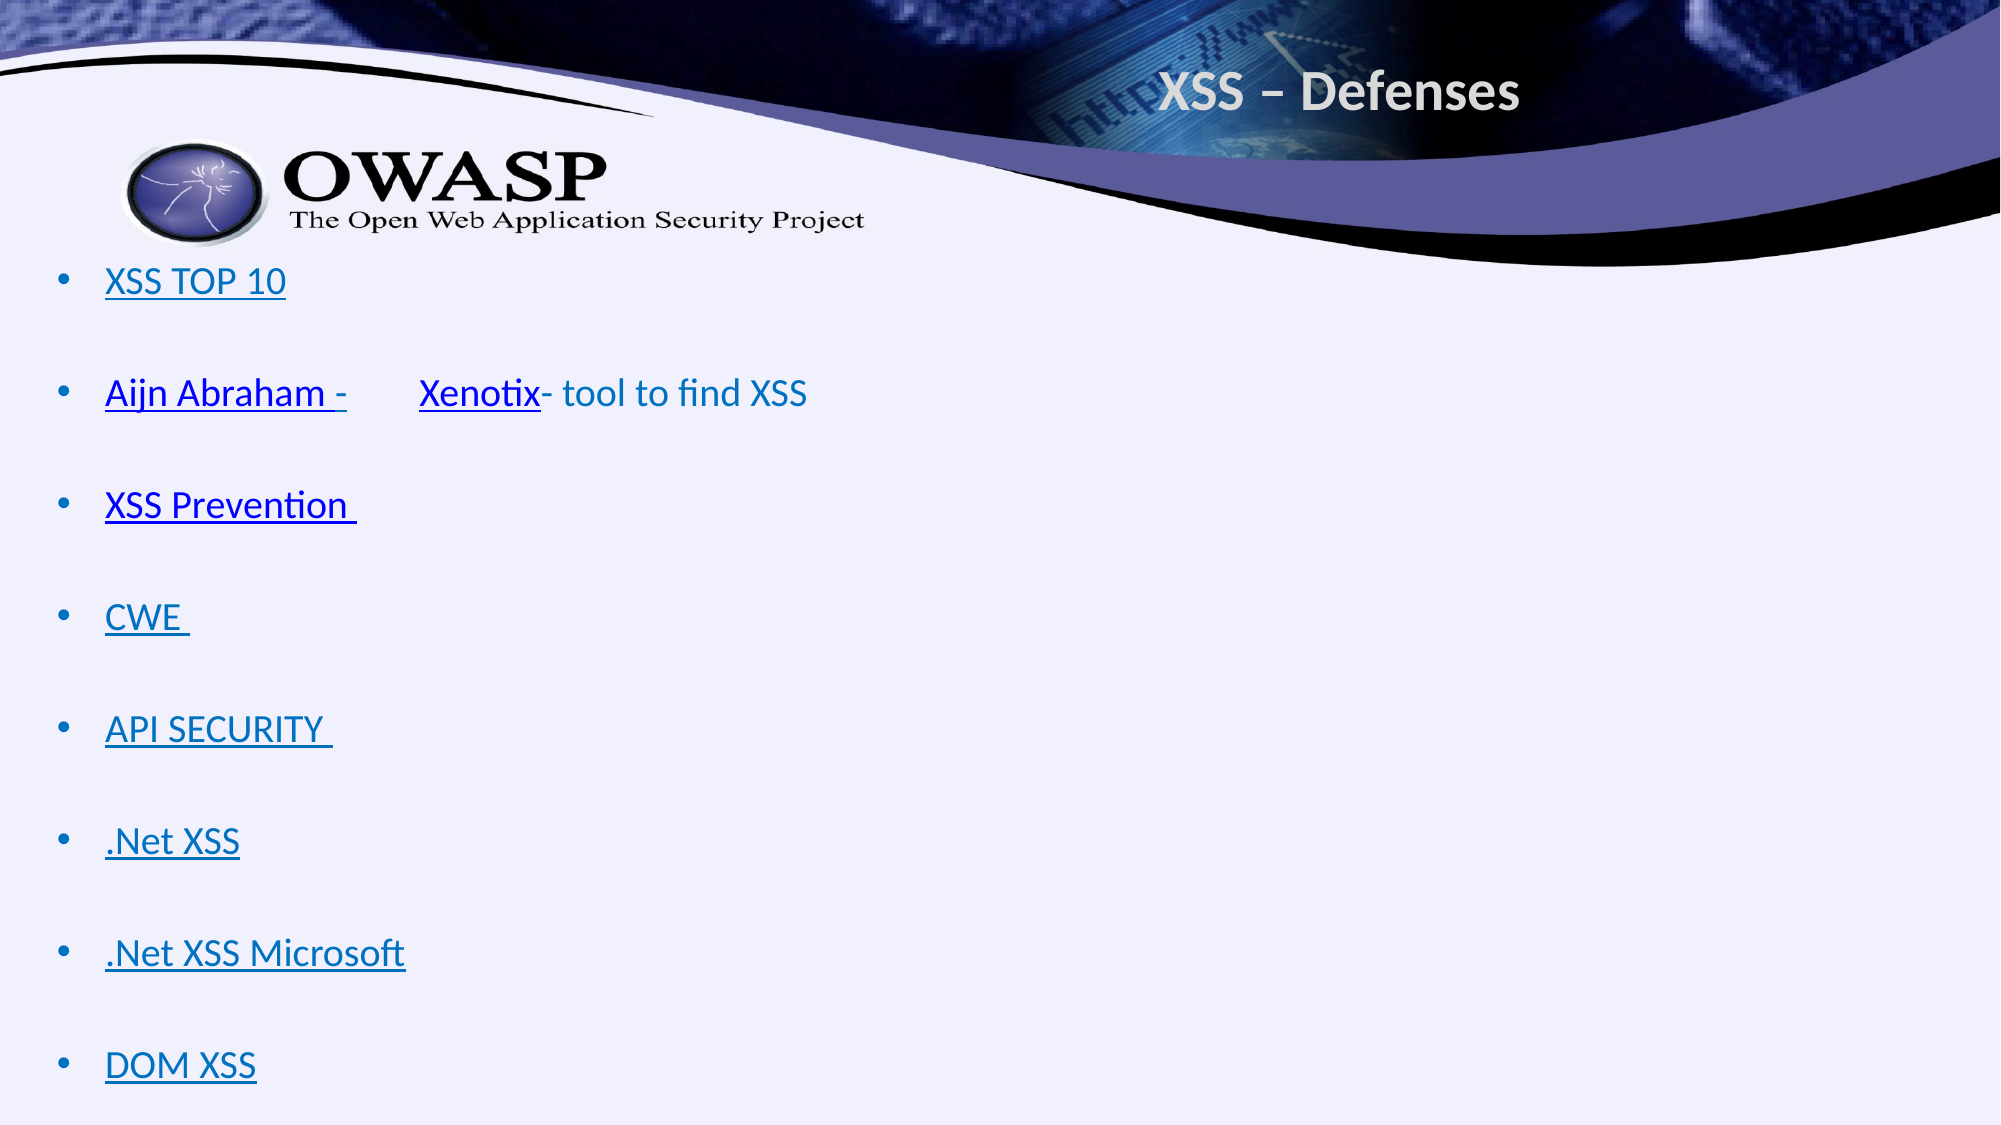

# XSS – Defenses

XSS TOP 10

Aijn Abraham -        Xenotix- tool to find XSS

XSS Prevention

CWE

API SECURITY

.Net XSS

.Net XSS Microsoft

DOM XSS